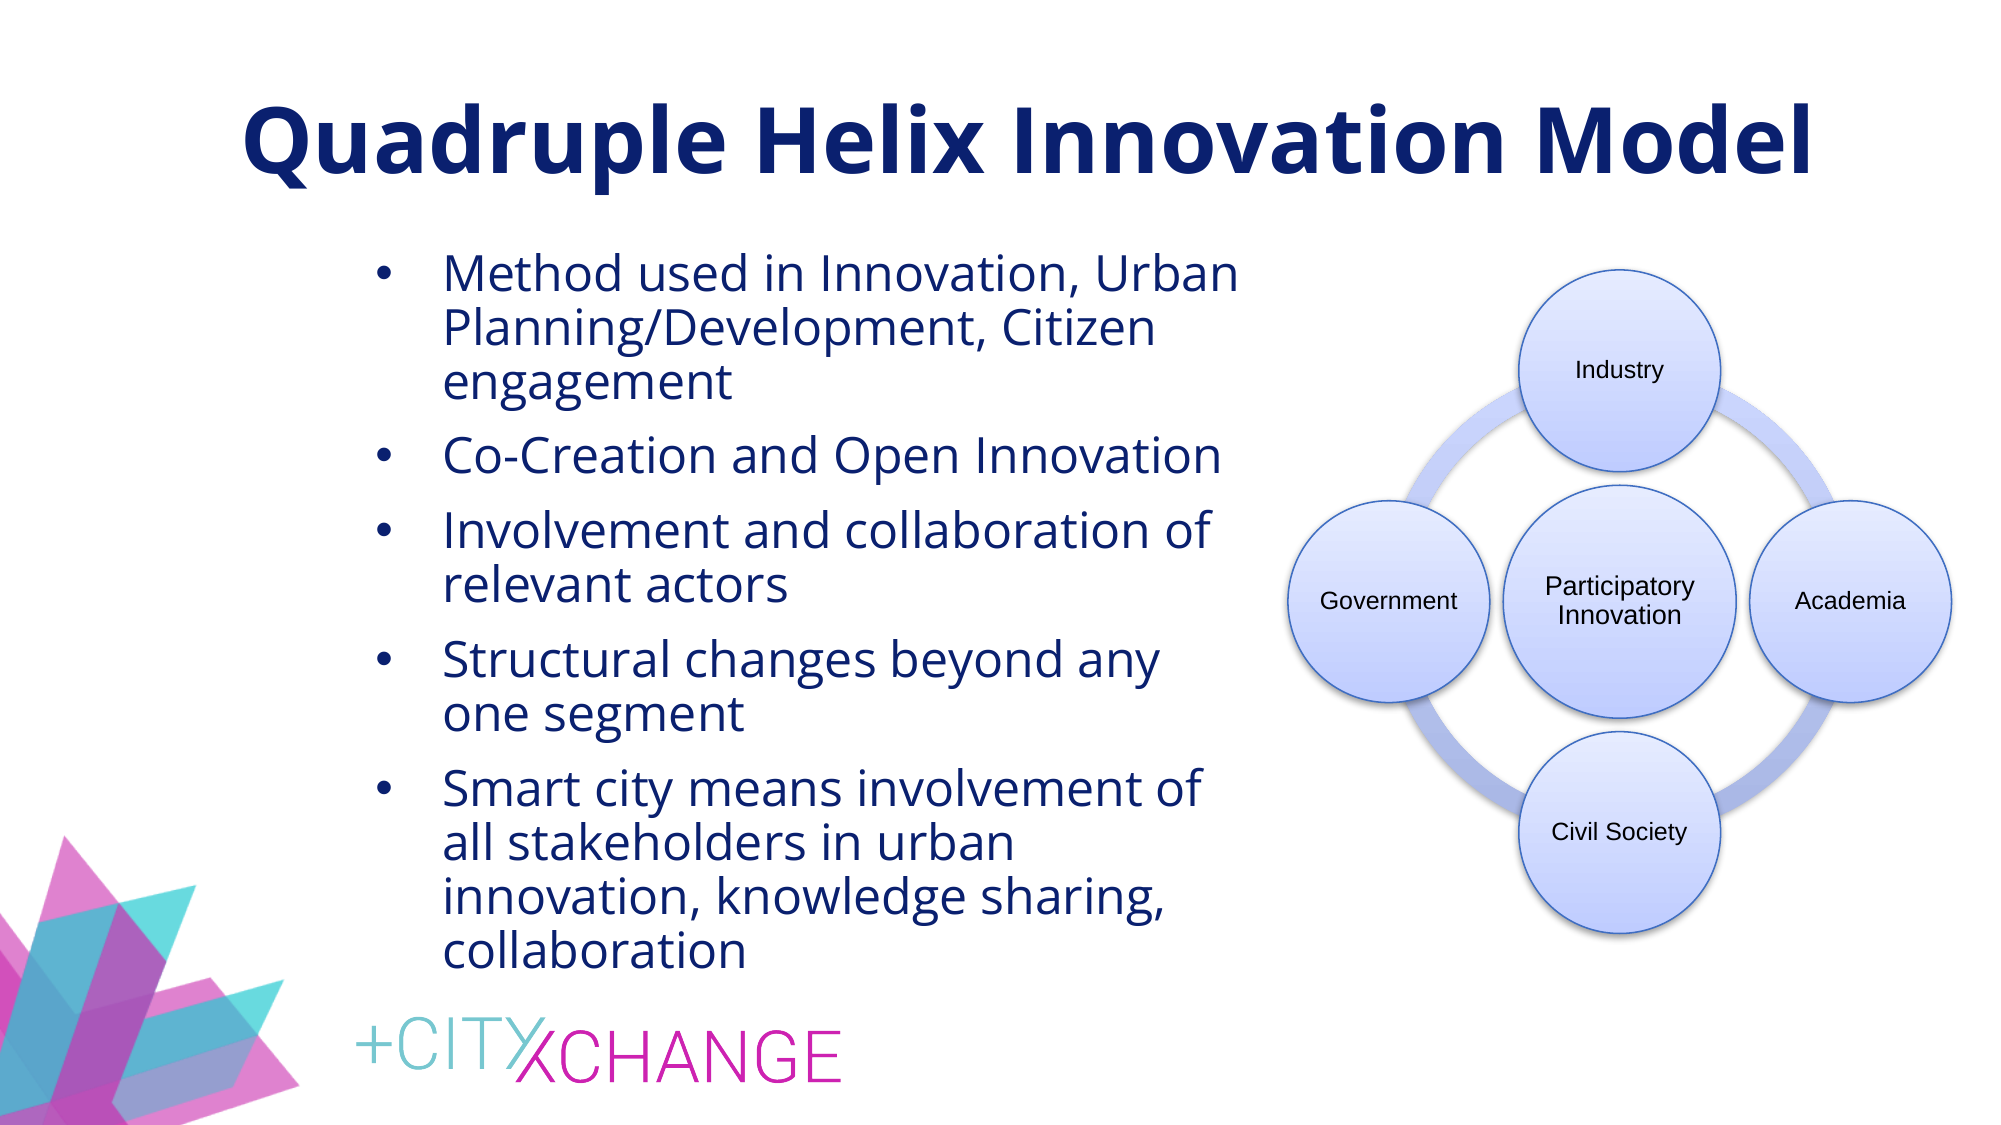

# Quadruple Helix Innovation Model
Method used in Innovation, Urban Planning/Development, Citizen engagement
Co-Creation and Open Innovation
Involvement and collaboration of relevant actors
Structural changes beyond any one segment
Smart city means involvement of all stakeholders in urban innovation, knowledge sharing, collaboration
Participatory Innovation
Industry
Academia
Civil Society
Government